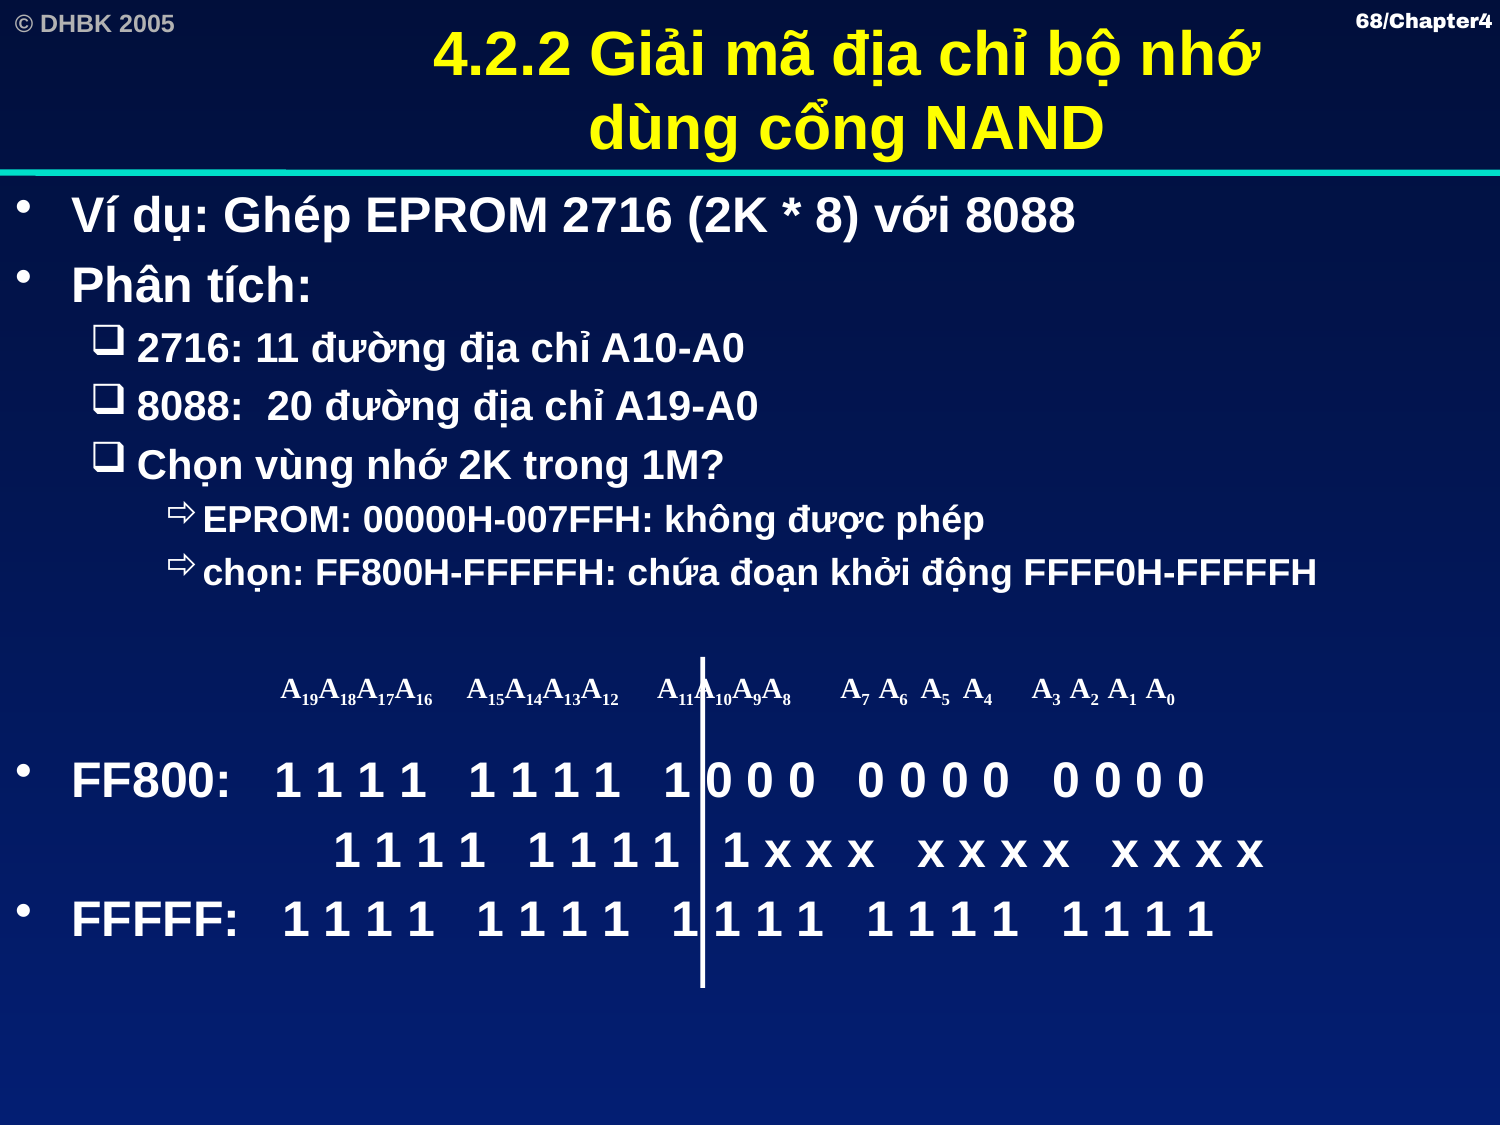

# 4.2.2 Giải mã địa chỉ bộ nhớ dùng cổng NAND
68/Chapter4
Ví dụ: Ghép EPROM 2716 (2K * 8) với 8088
Phân tích:
2716: 11 đường địa chỉ A10-A0
8088:  20 đường địa chỉ A19-A0
Chọn vùng nhớ 2K trong 1M?
EPROM: 00000H-007FFH: không được phép
chọn: FF800H-FFFFFH: chứa đoạn khởi động FFFF0H-FFFFFH

FF800:   1 1 1 1   1 1 1 1   1 0 0 0   0 0 0 0   0 0 0 0
		        1 1 1 1   1 1 1 1   1 x x x   x x x x   x x x x
FFFFF:   1 1 1 1   1 1 1 1   1 1 1 1   1 1 1 1   1 1 1 1

A19A18A17A16        A15A14A13A12         A11A10A9A8       A7  A6   A5   A4      A3  A2  A1  A0